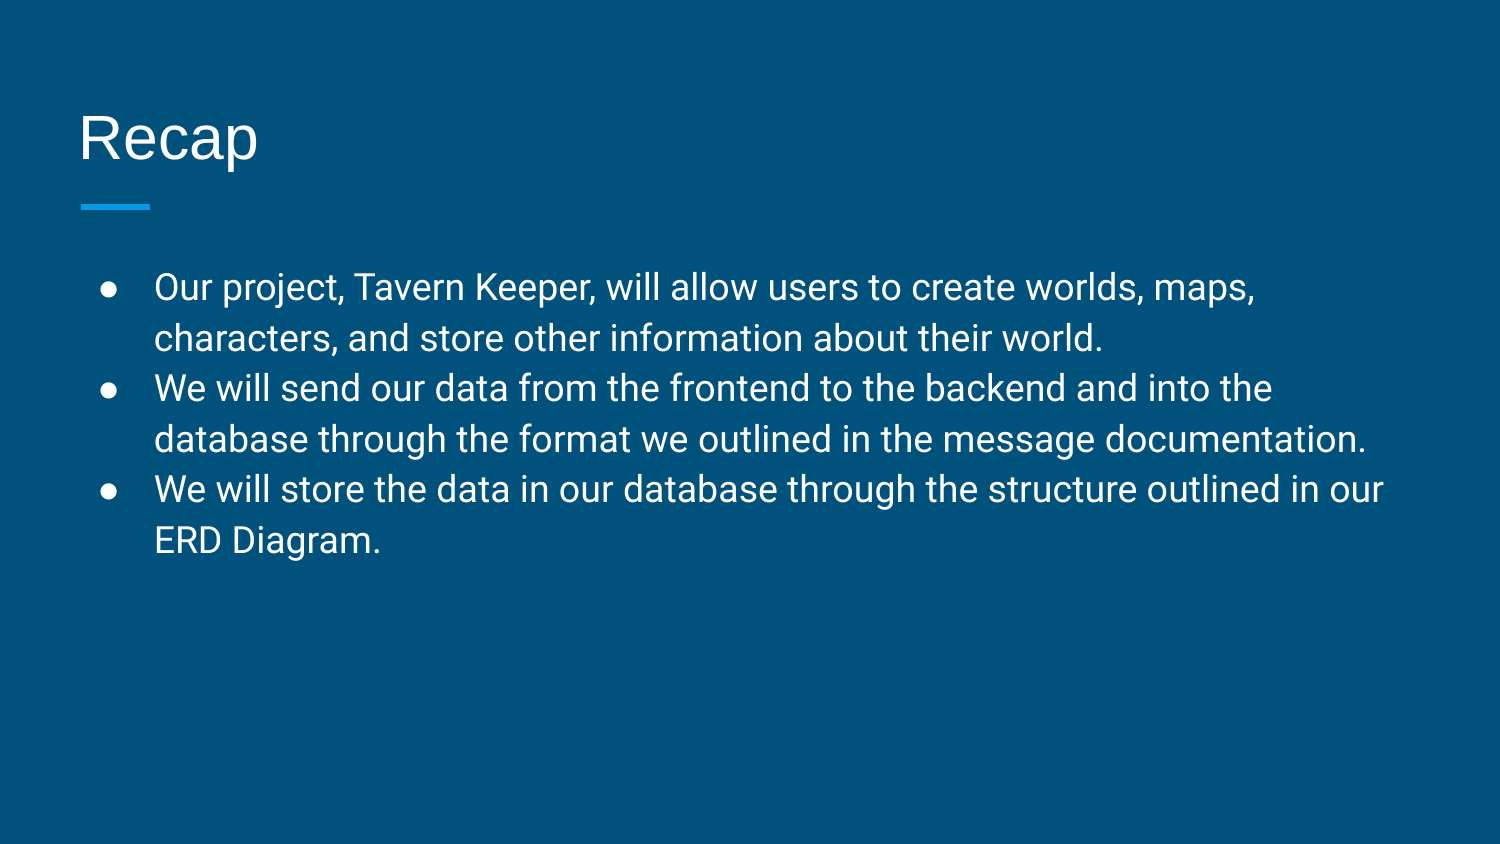

# Recap
Our project, Tavern Keeper, will allow users to create worlds, maps, characters, and store other information about their world.
We will send our data from the frontend to the backend and into the database through the format we outlined in the message documentation.
We will store the data in our database through the structure outlined in our ERD Diagram.